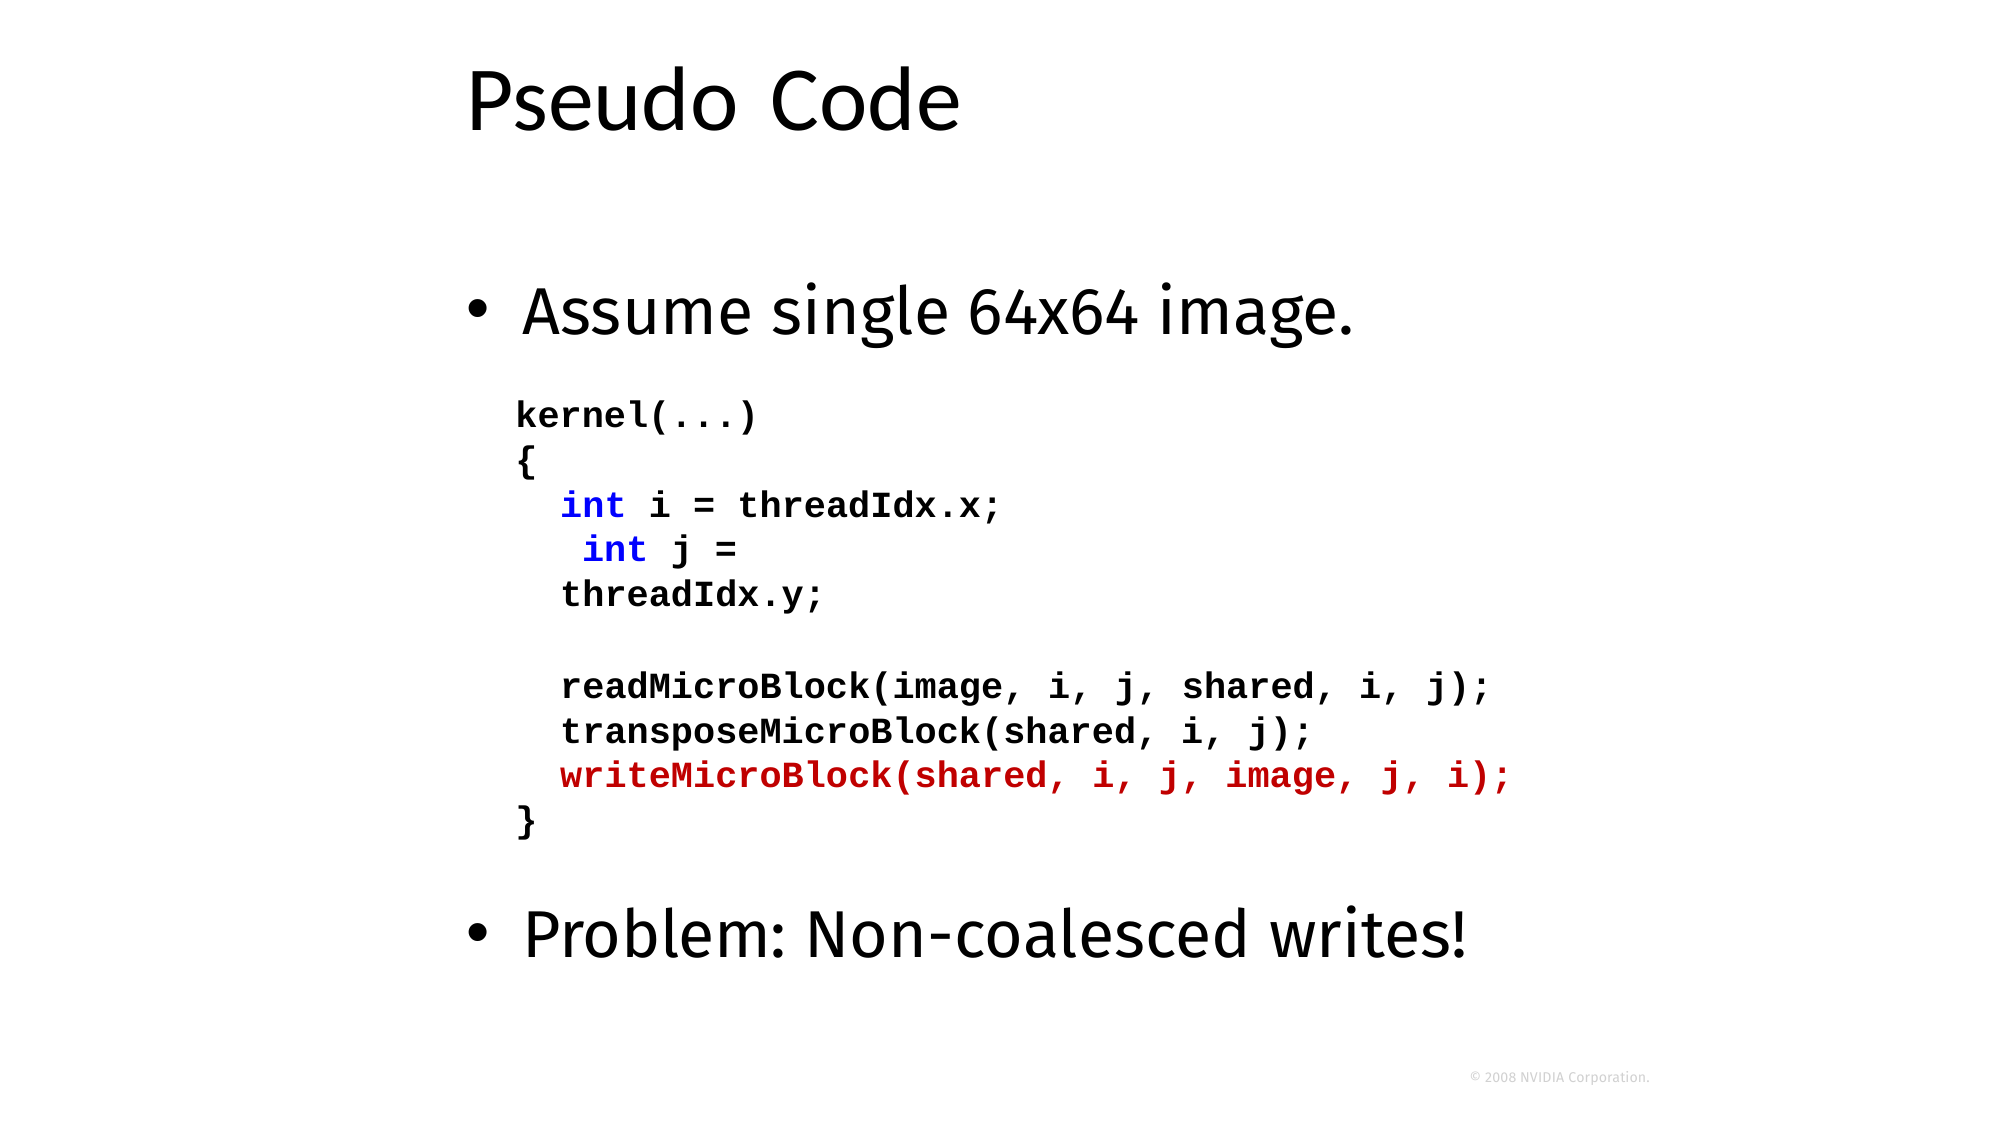

# Pseudo	Code
Assume single 64x64 image.
kernel(...)
{
int i = threadIdx.x;  int j = threadIdx.y;

readMicroBlock(image, i, j, shared, i, j);  transposeMicroBlock(shared, i, j);  writeMicroBlock(shared, i, j, image, j, i);
}

Problem: Non-coalesced writes!
© 2008 NVIDIA Corporation.